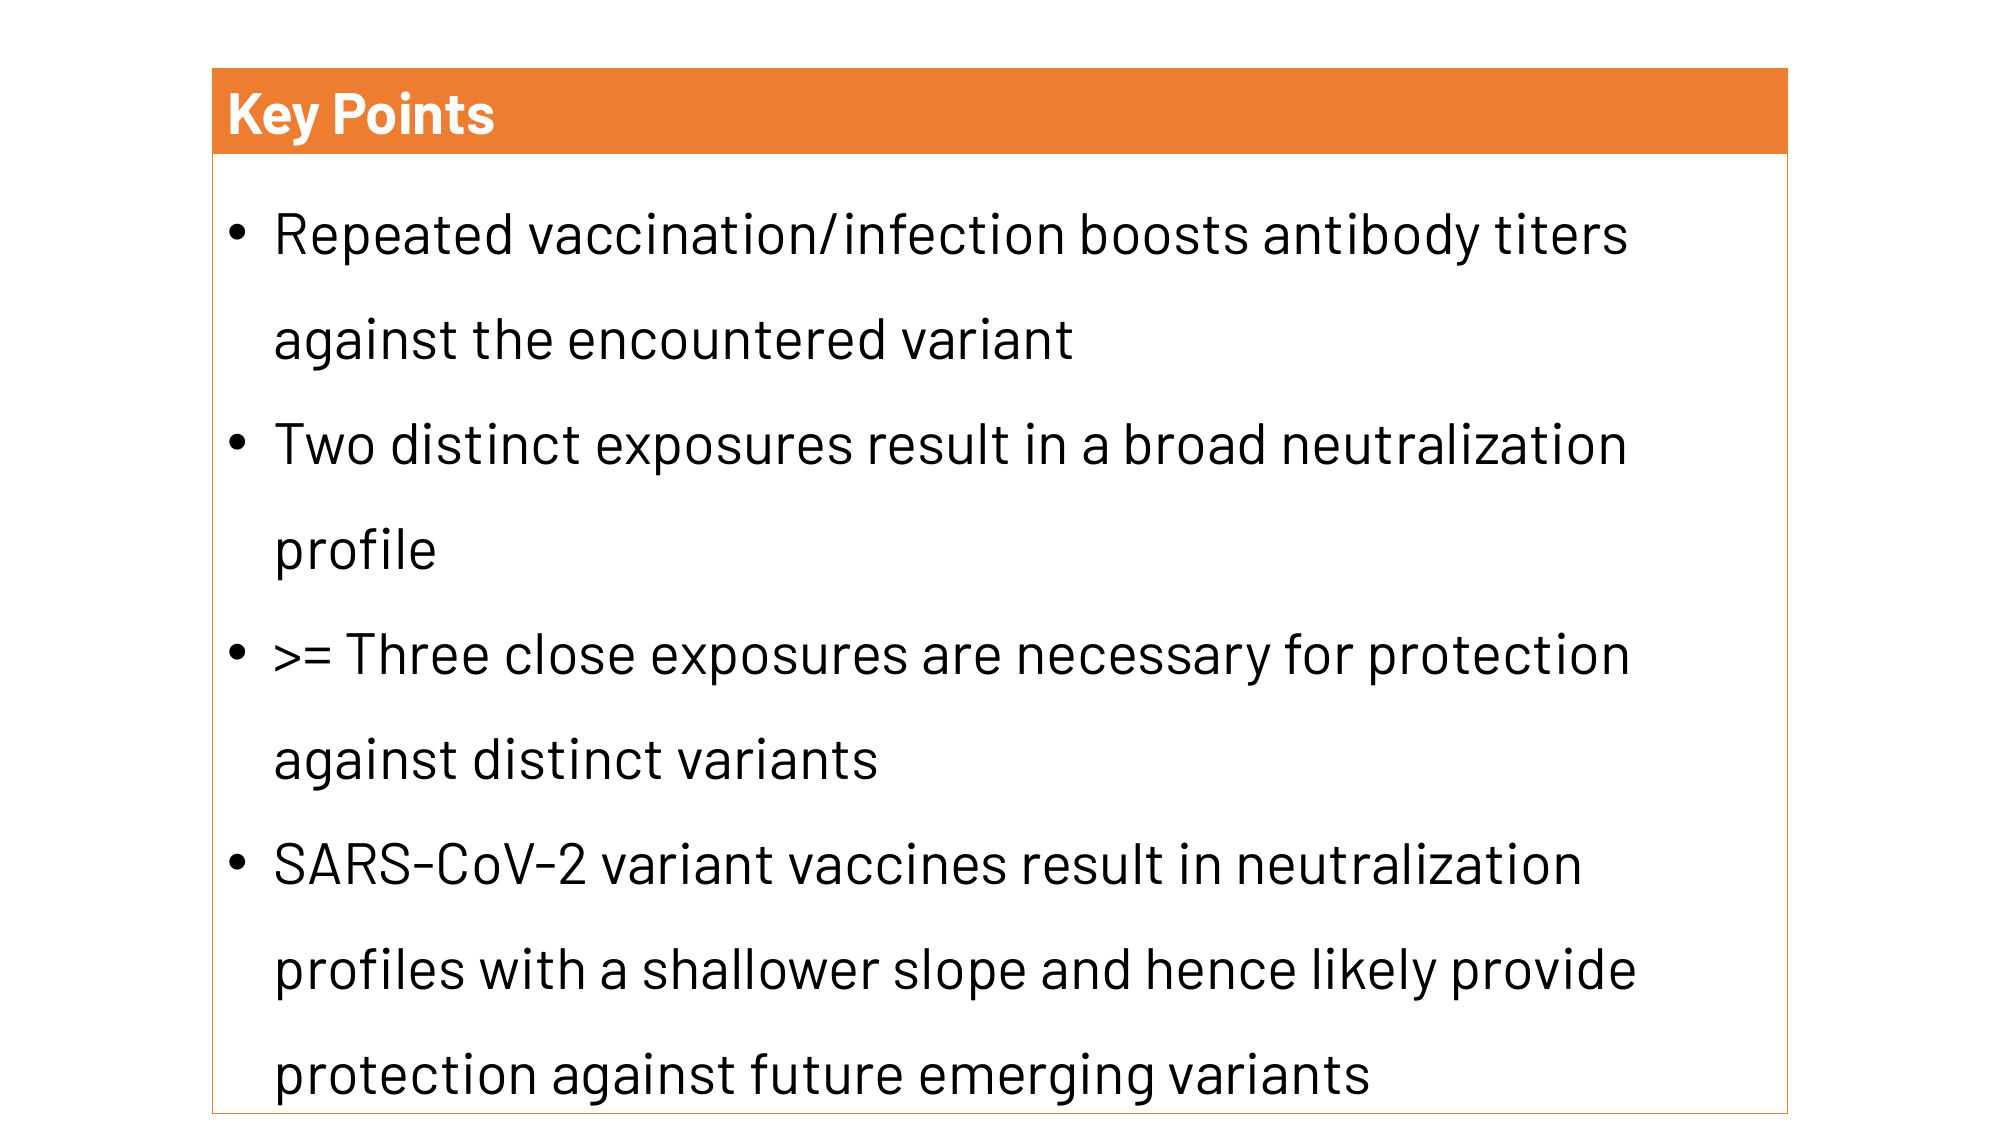

| Key Points |
| --- |
| Repeated vaccination/infection boosts antibody titers against the encountered variant Two distinct exposures result in a broad neutralization profile >= Three close exposures are necessary for protection against distinct variants SARS-CoV-2 variant vaccines result in neutralization profiles with a shallower slope and hence likely provide protection against future emerging variants |